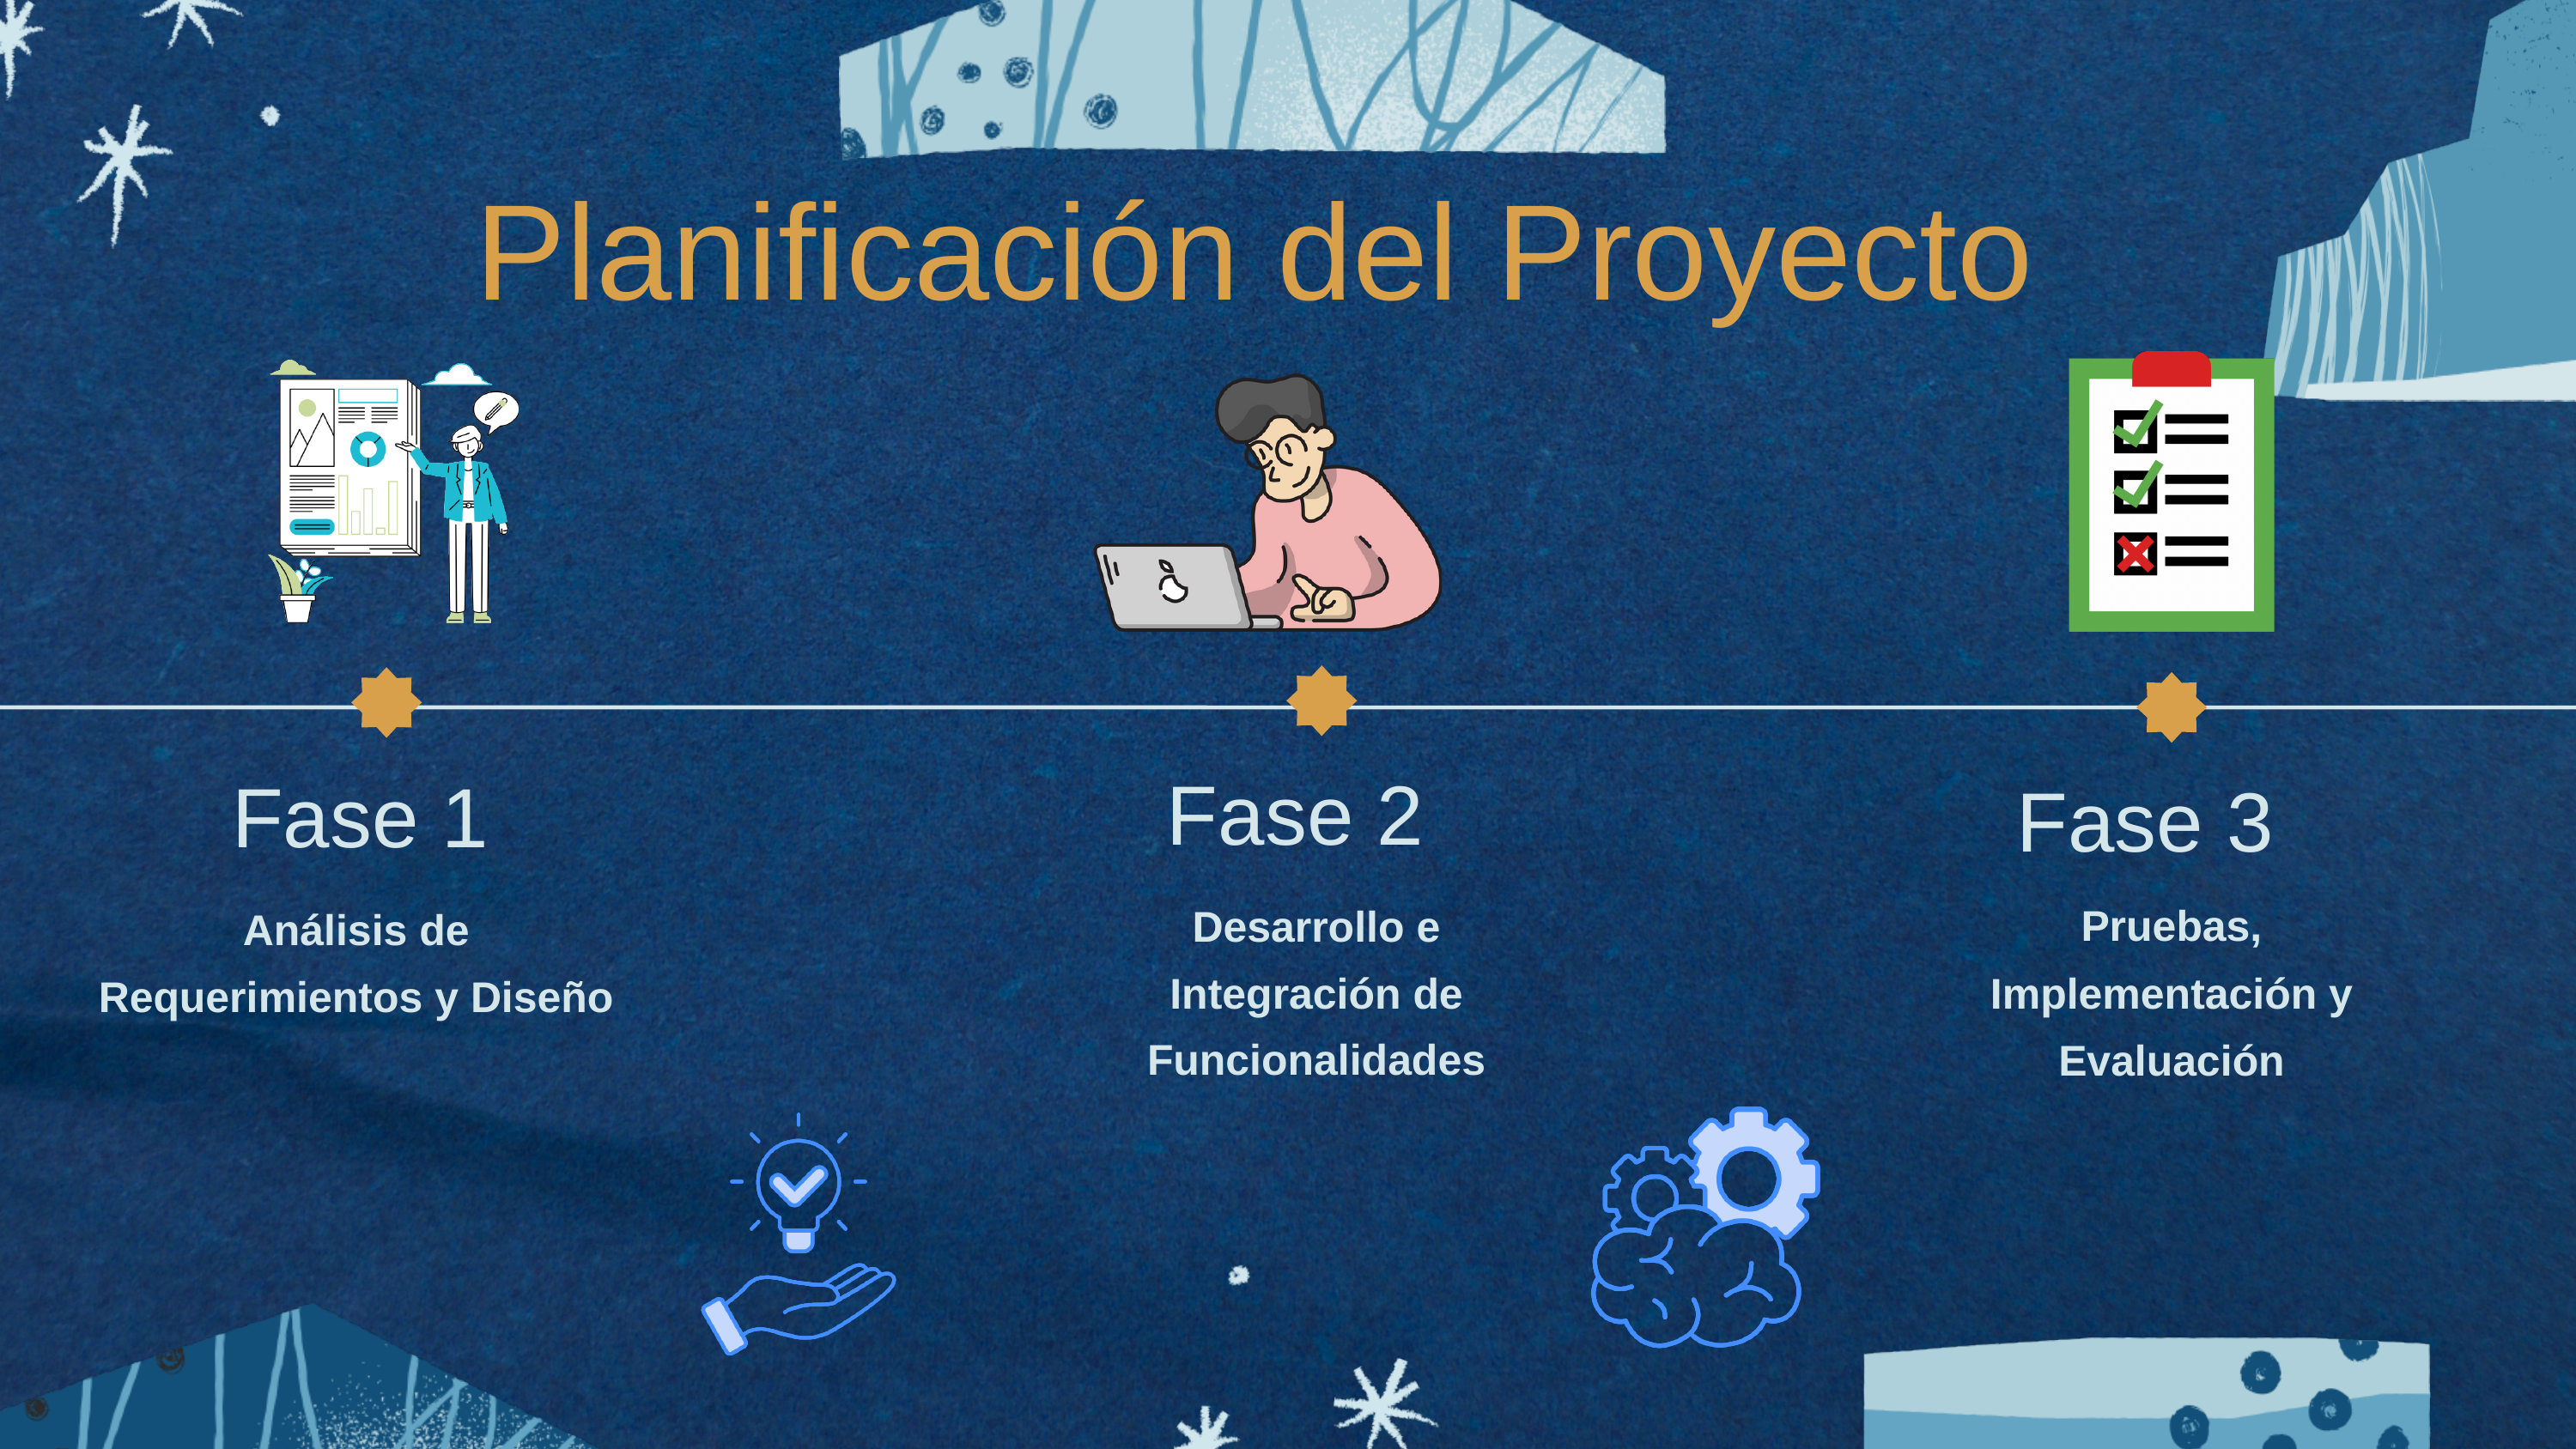

Planificación del Proyecto

Fase 2
Fase 1
Fase 3
Pruebas, Implementación y Evaluación
Desarrollo e Integración de Funcionalidades
Análisis de Requerimientos y Diseño